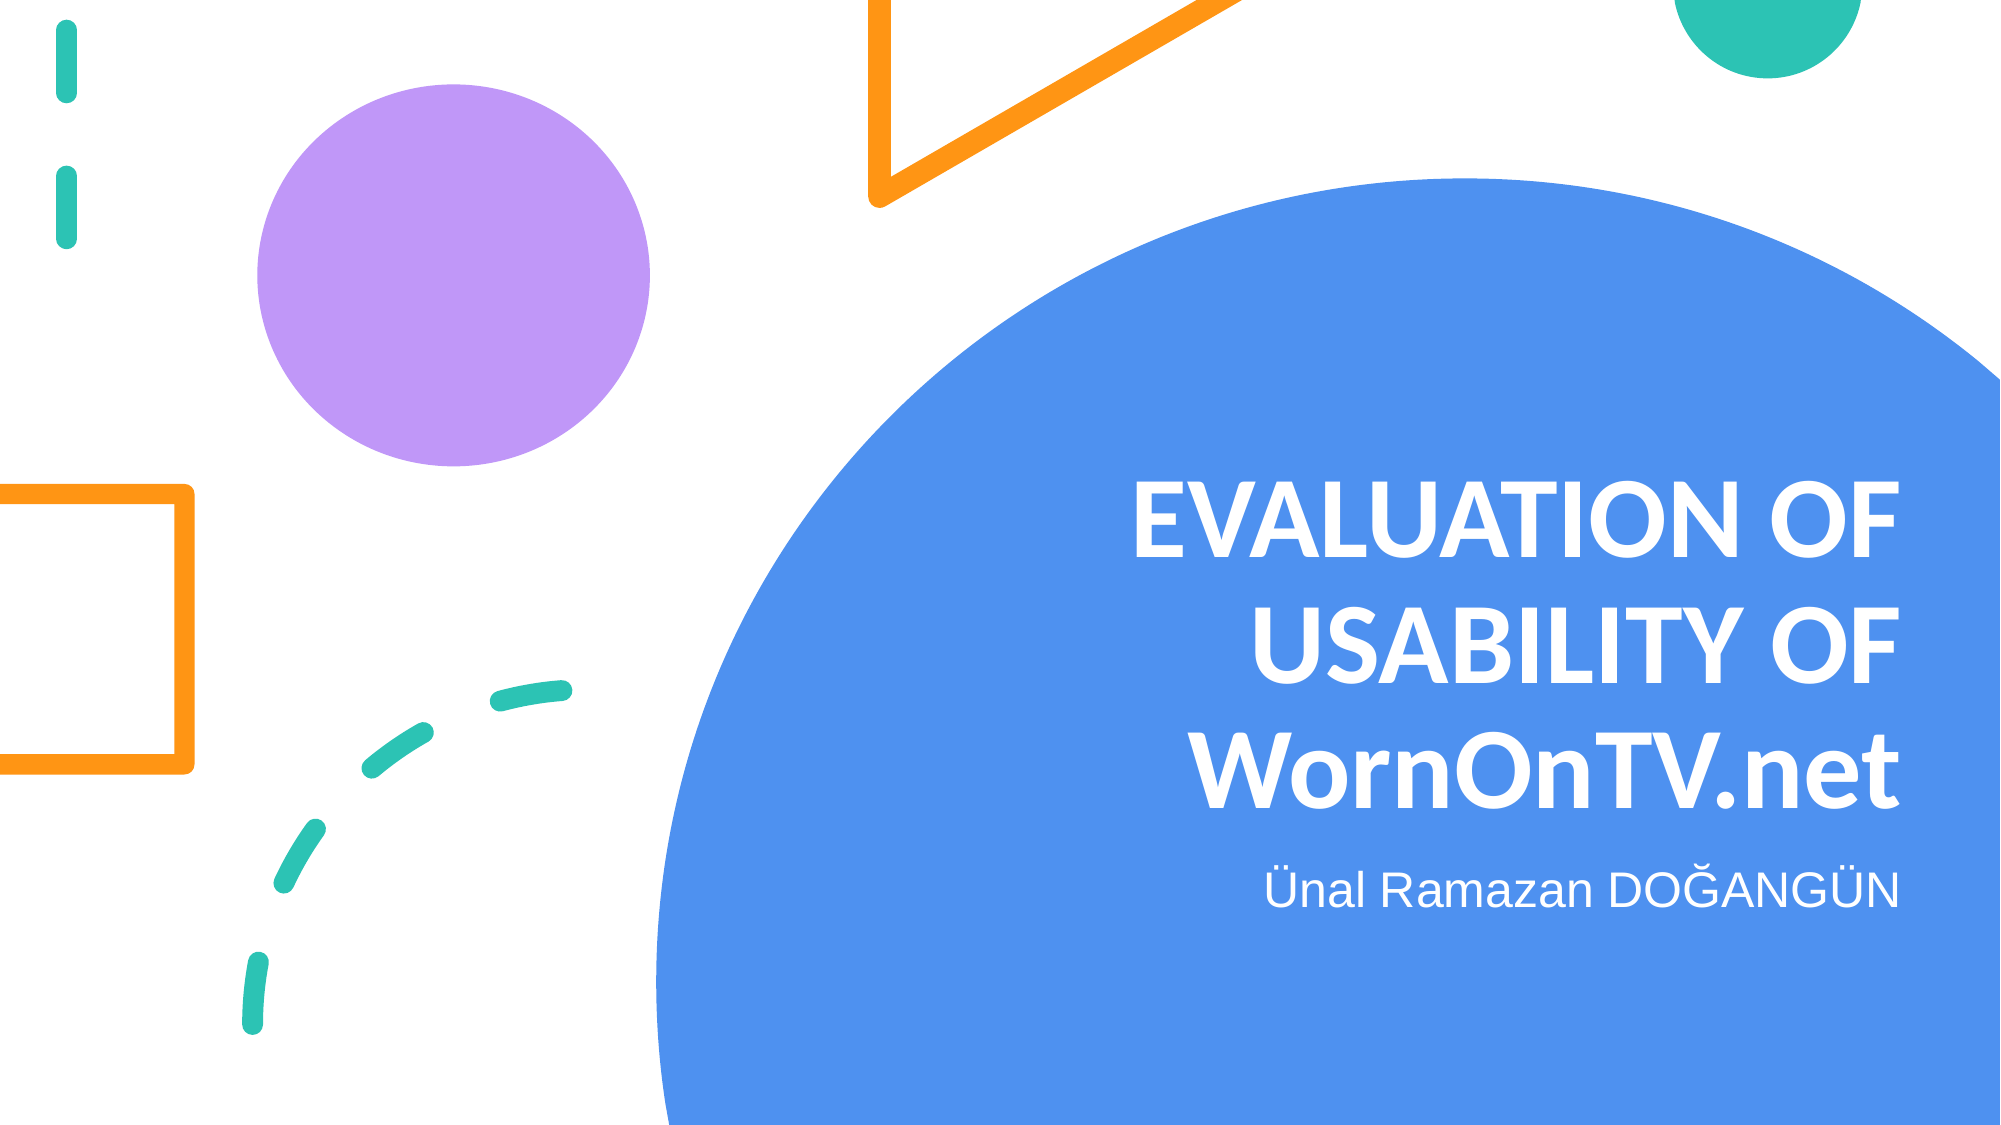

# EVALUATION OF USABILITY OF WornOnTV.net
Ünal Ramazan DOĞANGÜN